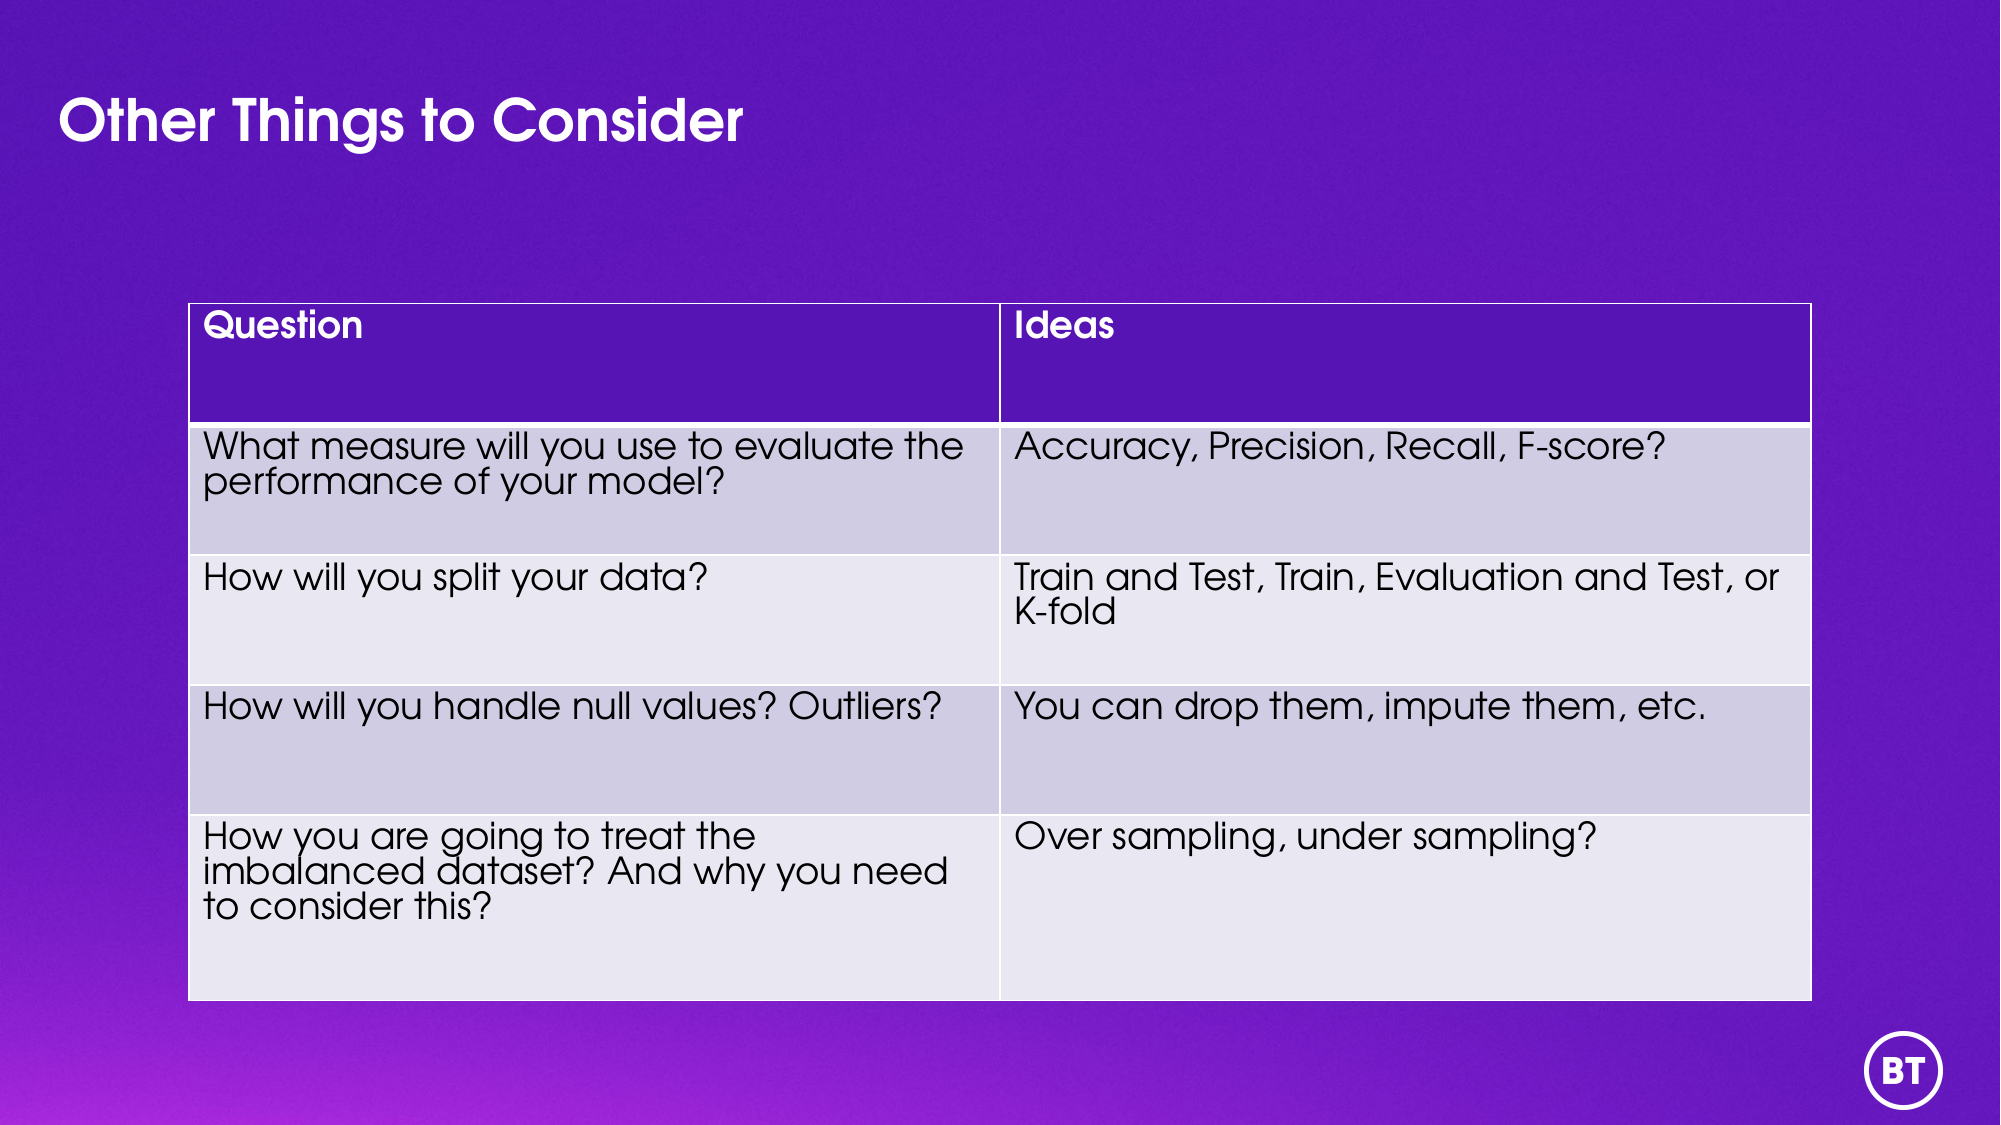

# Other Things to Consider
| Question | Ideas |
| --- | --- |
| What measure will you use to evaluate the performance of your model? | Accuracy, Precision, Recall, F-score? |
| How will you split your data? | Train and Test, Train, Evaluation and Test, or K-fold |
| How will you handle null values? Outliers? | You can drop them, impute them, etc. |
| How you are going to treat the imbalanced dataset? And why you need to consider this? | Over sampling, under sampling? |